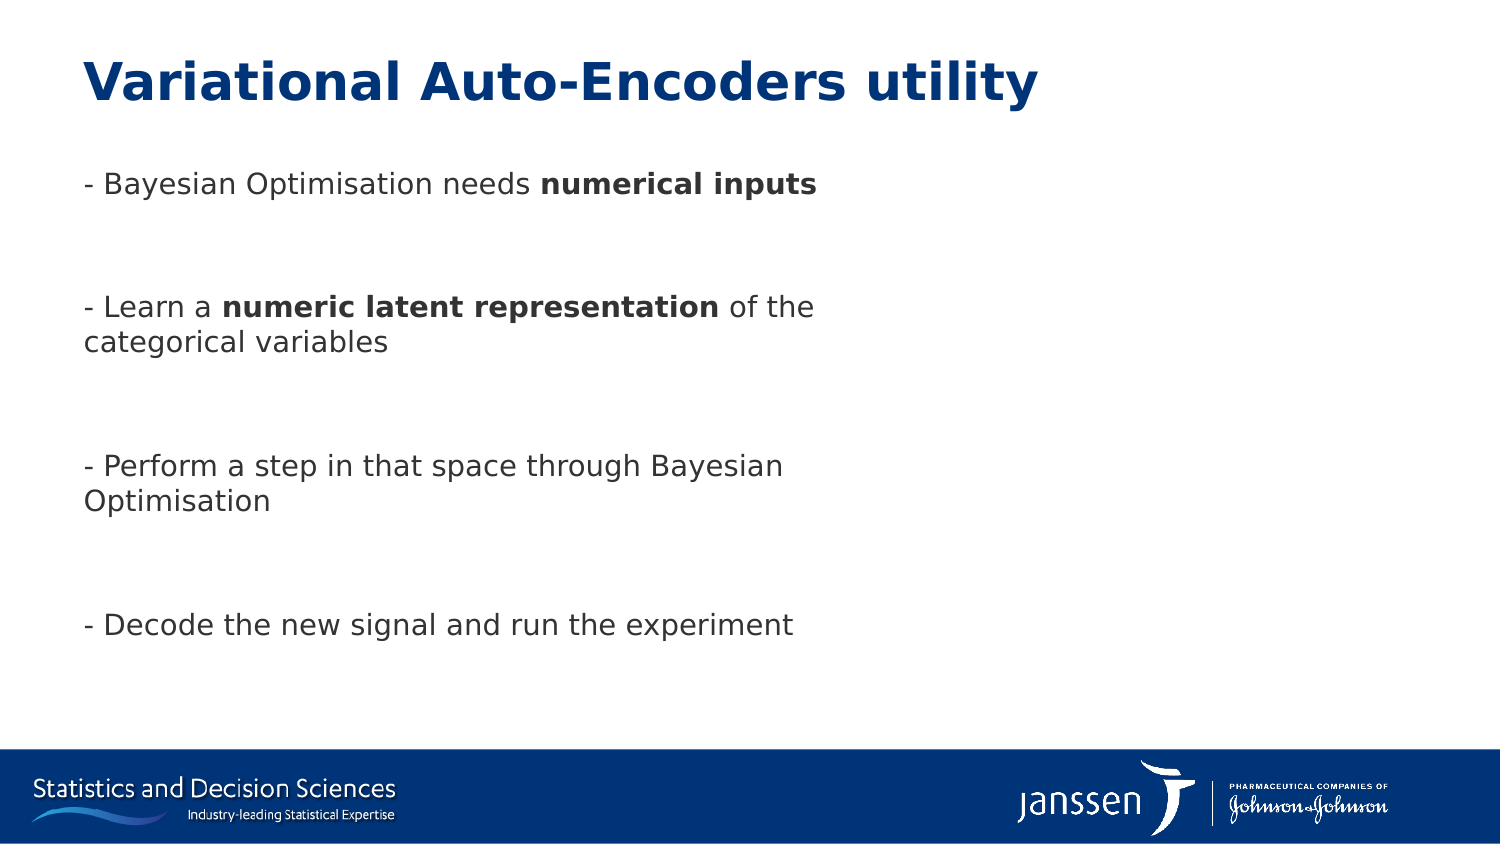

# Variational Auto-Encoders utility
- Bayesian Optimisation needs numerical inputs

- Learn a numeric latent representation of the categorical variables

- Perform a step in that space through Bayesian Optimisation

- Decode the new signal and run the experiment
20